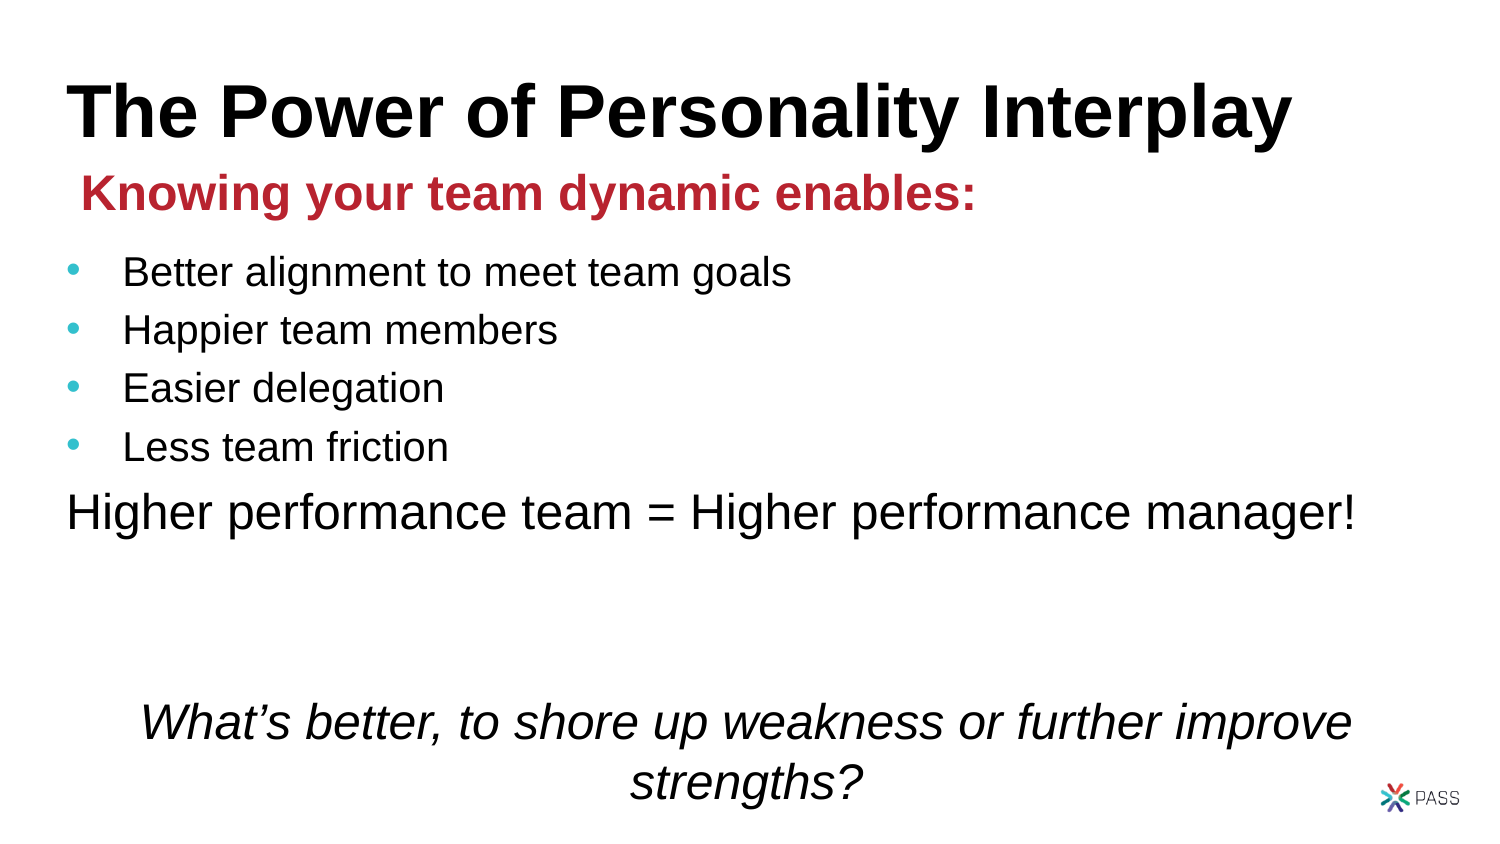

# The Power of Personality Interplay
Knowing your team dynamic enables:

Better alignment to meet team goals
Happier team members
Easier delegation
Less team friction
Higher performance team = Higher performance manager!

What’s better, to shore up weakness or further improve strengths?